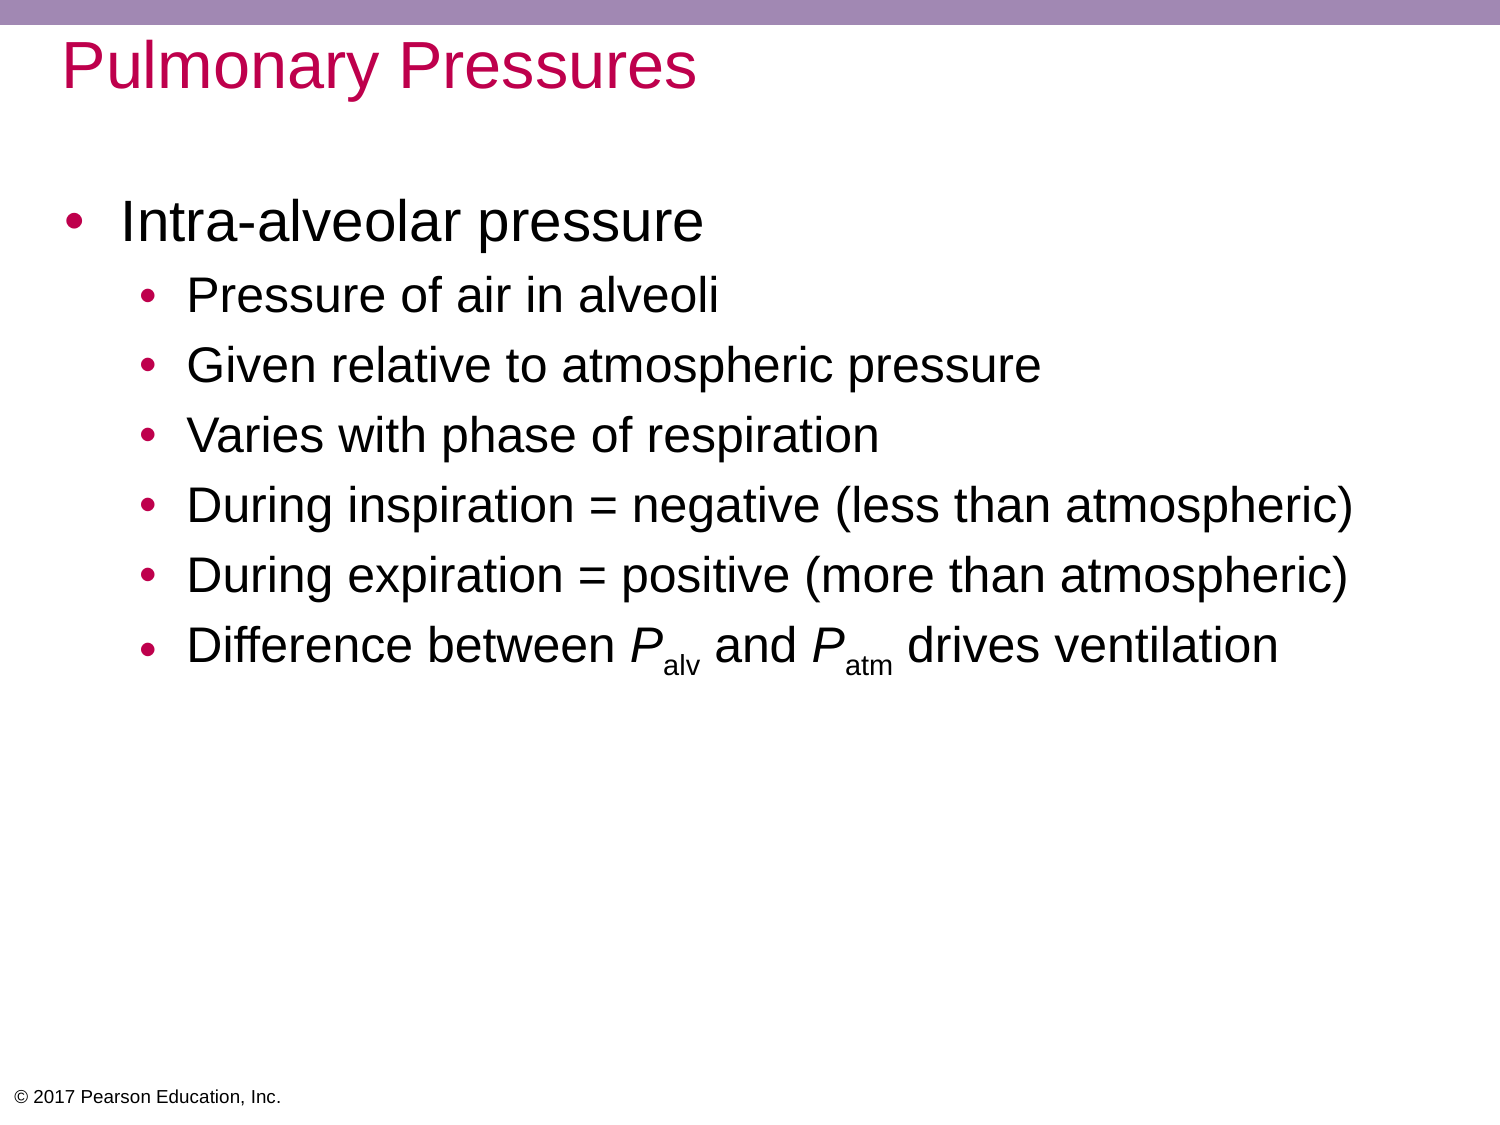

# Pulmonary Pressures
Intra-alveolar pressure
Pressure of air in alveoli
Given relative to atmospheric pressure
Varies with phase of respiration
During inspiration = negative (less than atmospheric)
During expiration = positive (more than atmospheric)
Difference between Palv and Patm drives ventilation